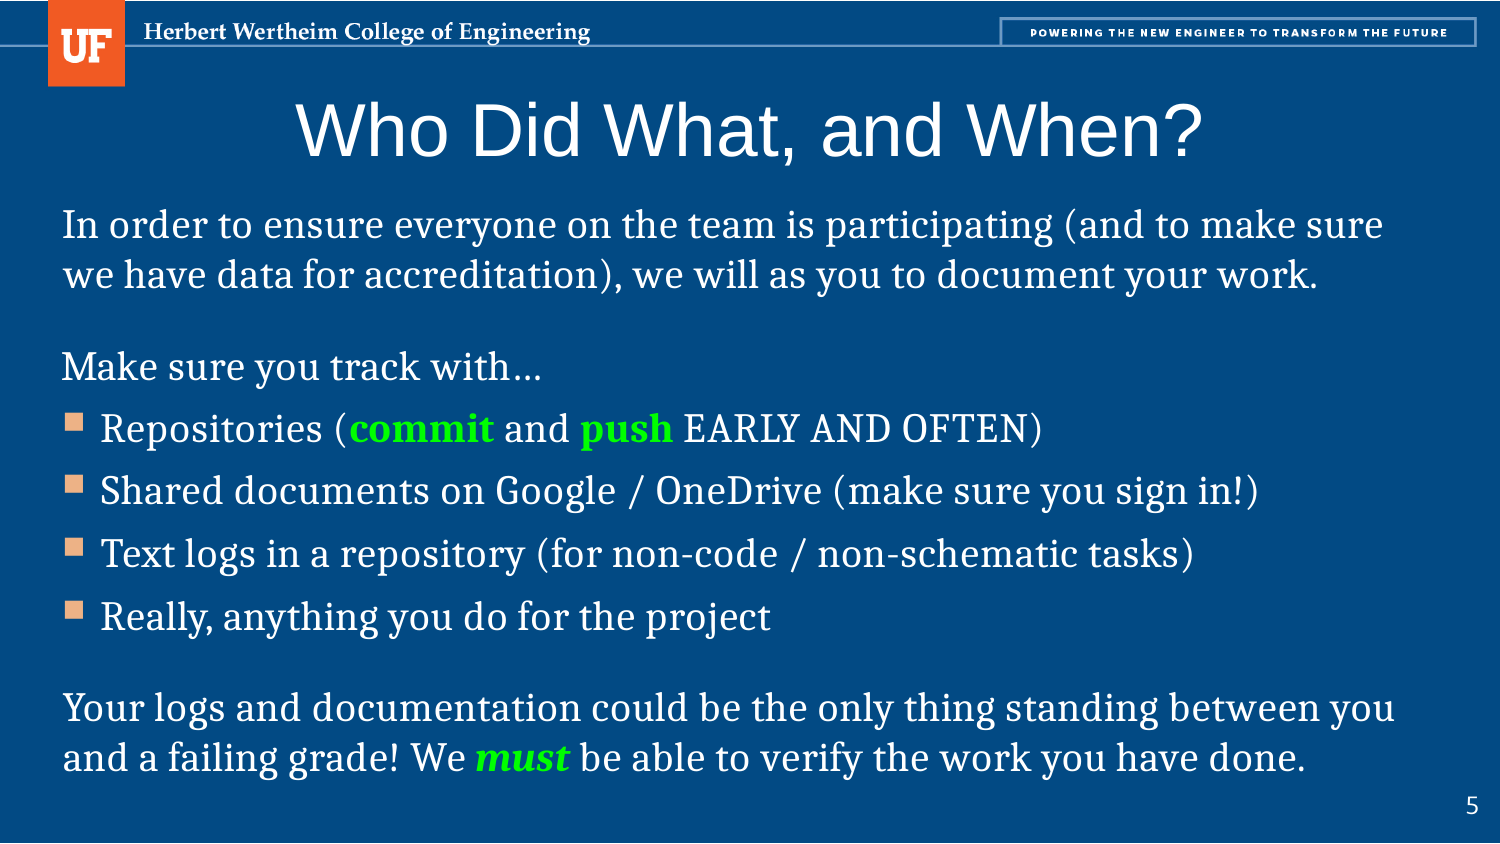

# Who Did What, and When?
In order to ensure everyone on the team is participating (and to make sure we have data for accreditation), we will as you to document your work.
Make sure you track with…
Repositories (commit and push EARLY AND OFTEN)
Shared documents on Google / OneDrive (make sure you sign in!)
Text logs in a repository (for non-code / non-schematic tasks)
Really, anything you do for the project
Your logs and documentation could be the only thing standing between you and a failing grade! We must be able to verify the work you have done.
5